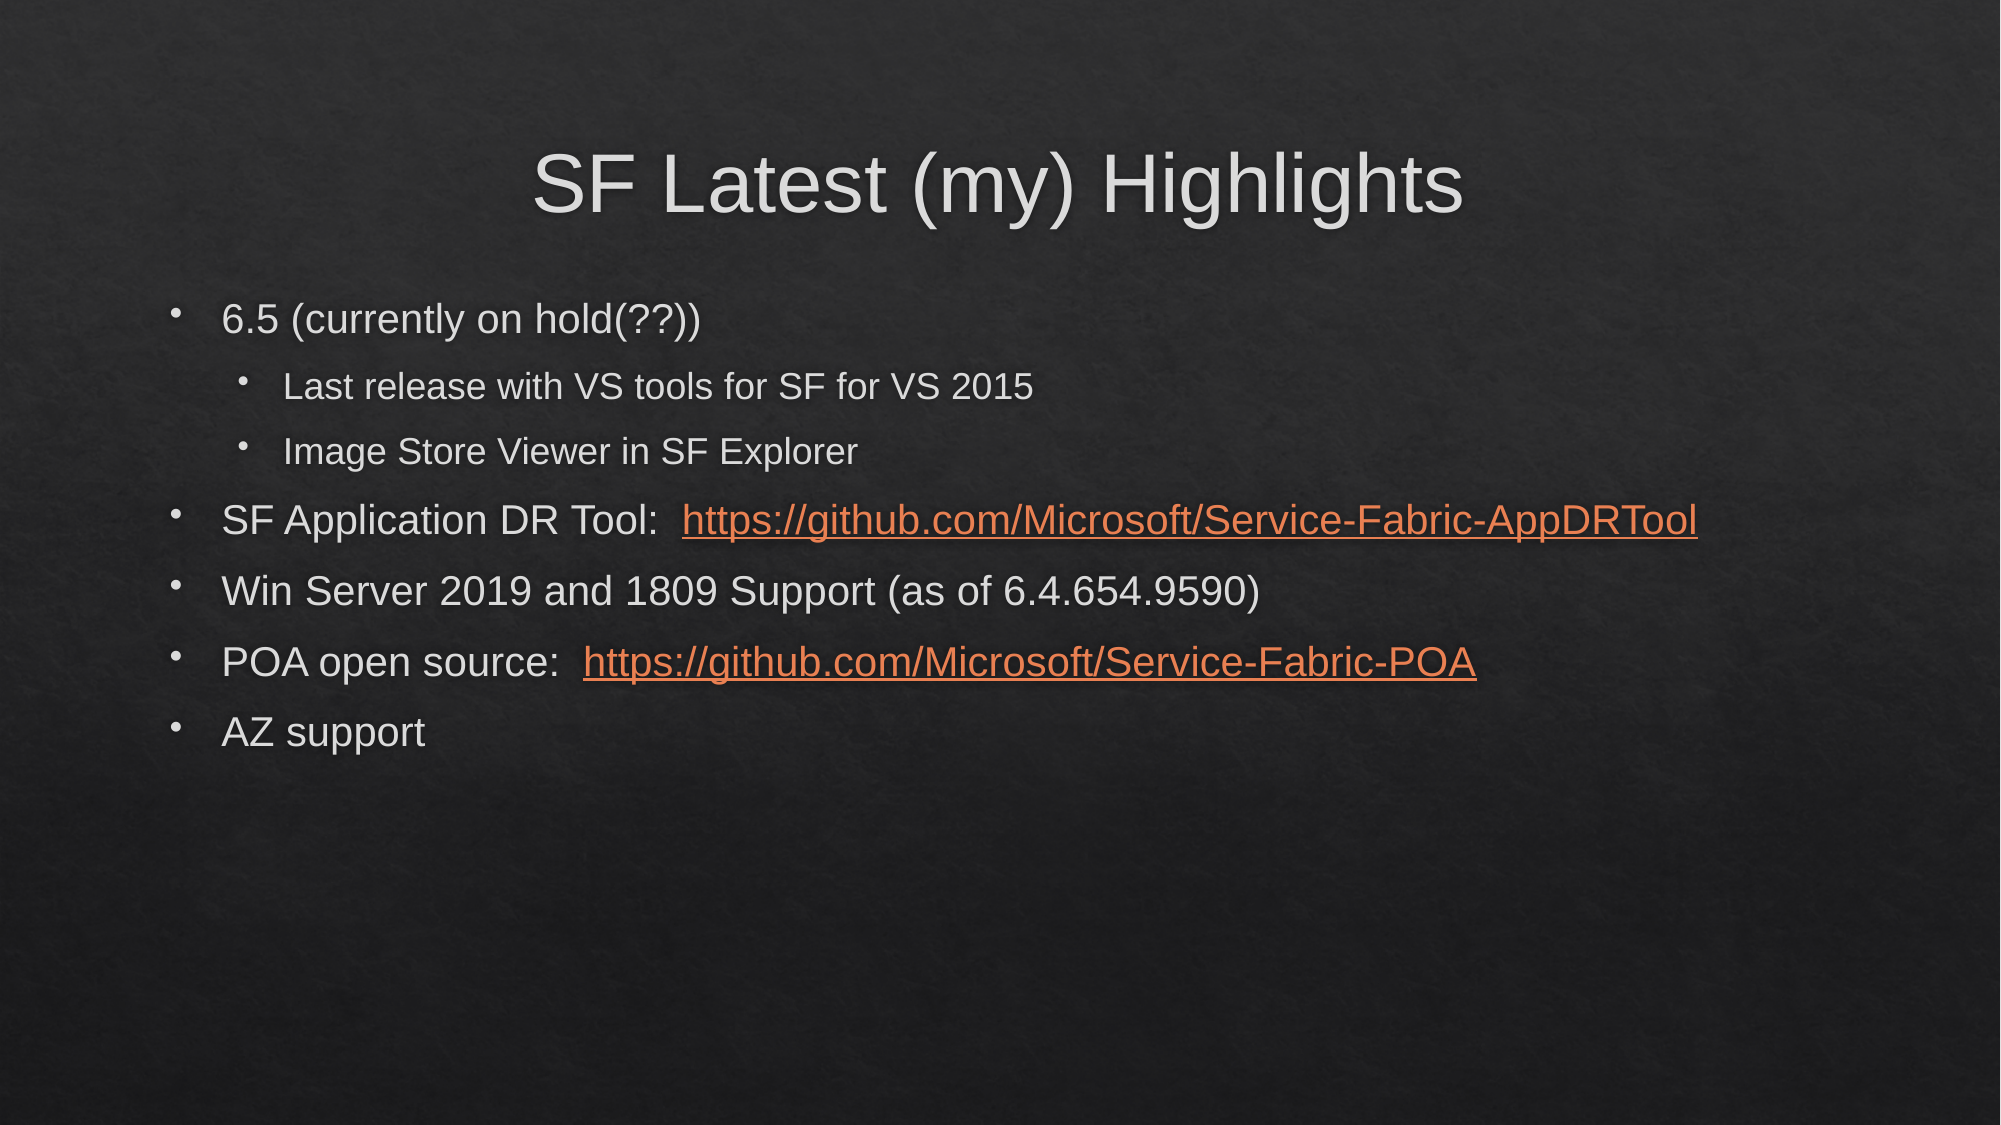

# SF Latest (my) Highlights
6.5 (currently on hold(??))
Last release with VS tools for SF for VS 2015
Image Store Viewer in SF Explorer
SF Application DR Tool:  https://github.com/Microsoft/Service-Fabric-AppDRTool
Win Server 2019 and 1809 Support (as of 6.4.654.9590)
POA open source:  https://github.com/Microsoft/Service-Fabric-POA
AZ support